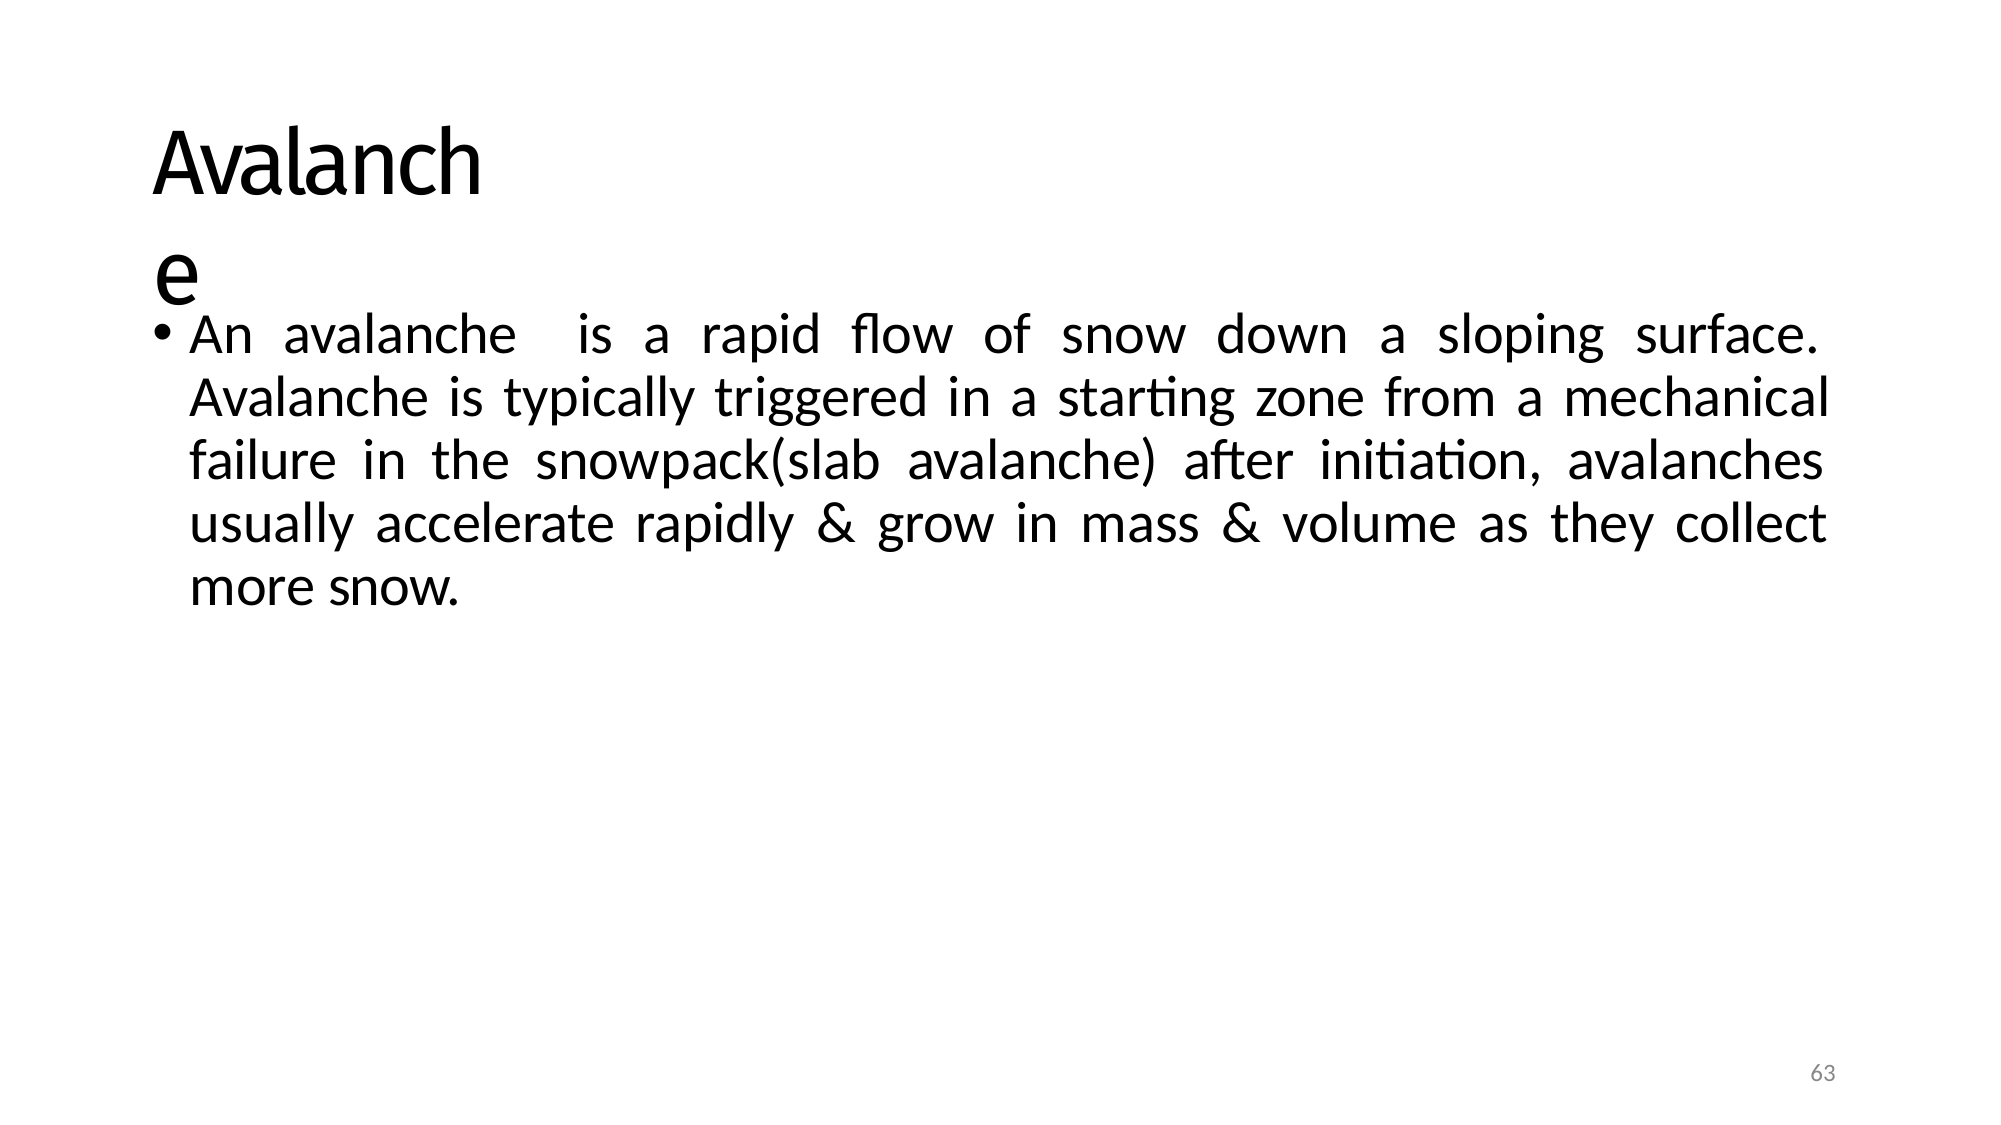

# Avalanche
An avalanche  is a rapid flow of snow down a sloping surface.  Avalanche is typically triggered in a starting zone from a mechanical  failure in the snowpack(slab avalanche) after initiation, avalanches  usually accelerate rapidly & grow in mass & volume as they collect  more snow.
63